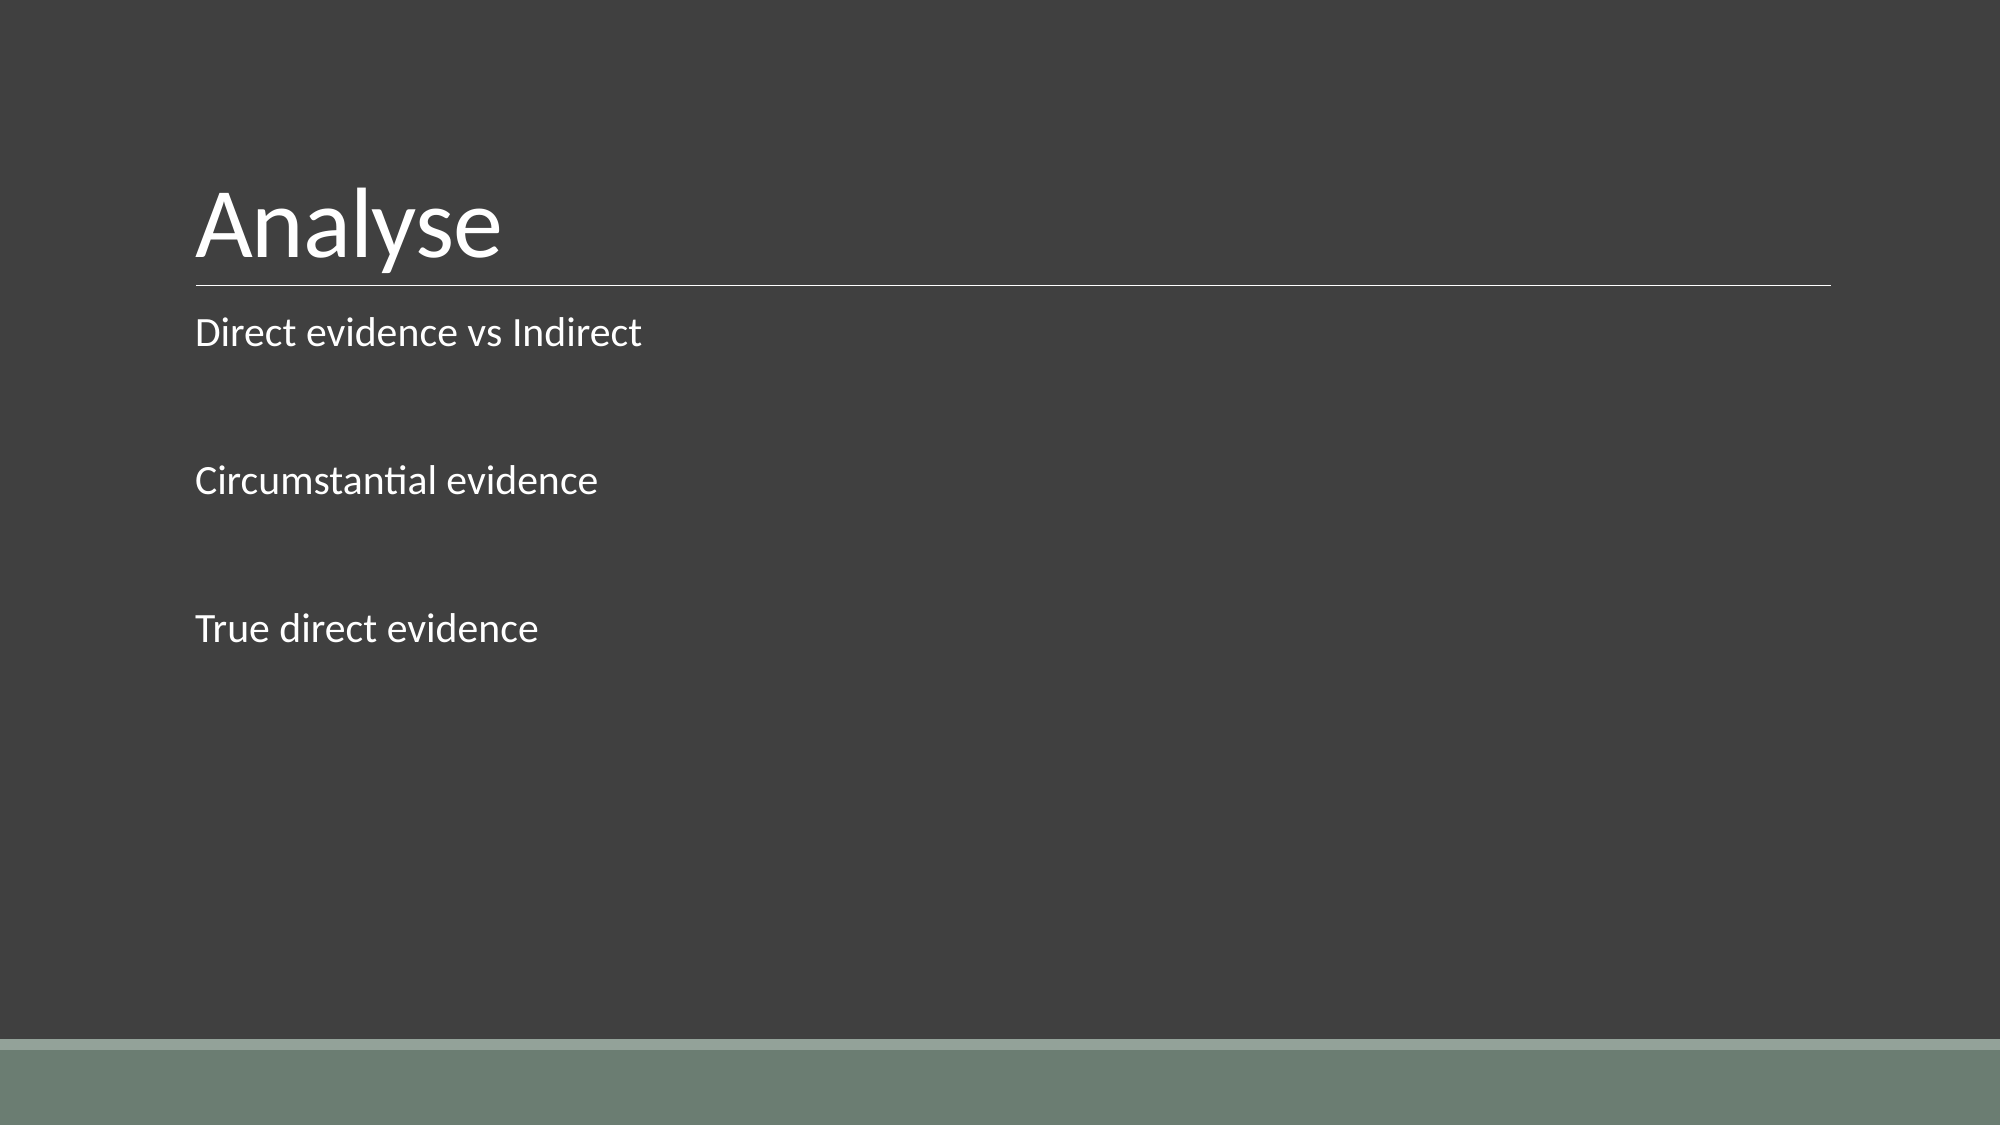

# Analyse
Direct evidence vs Indirect

Circumstantial evidence

True direct evidence